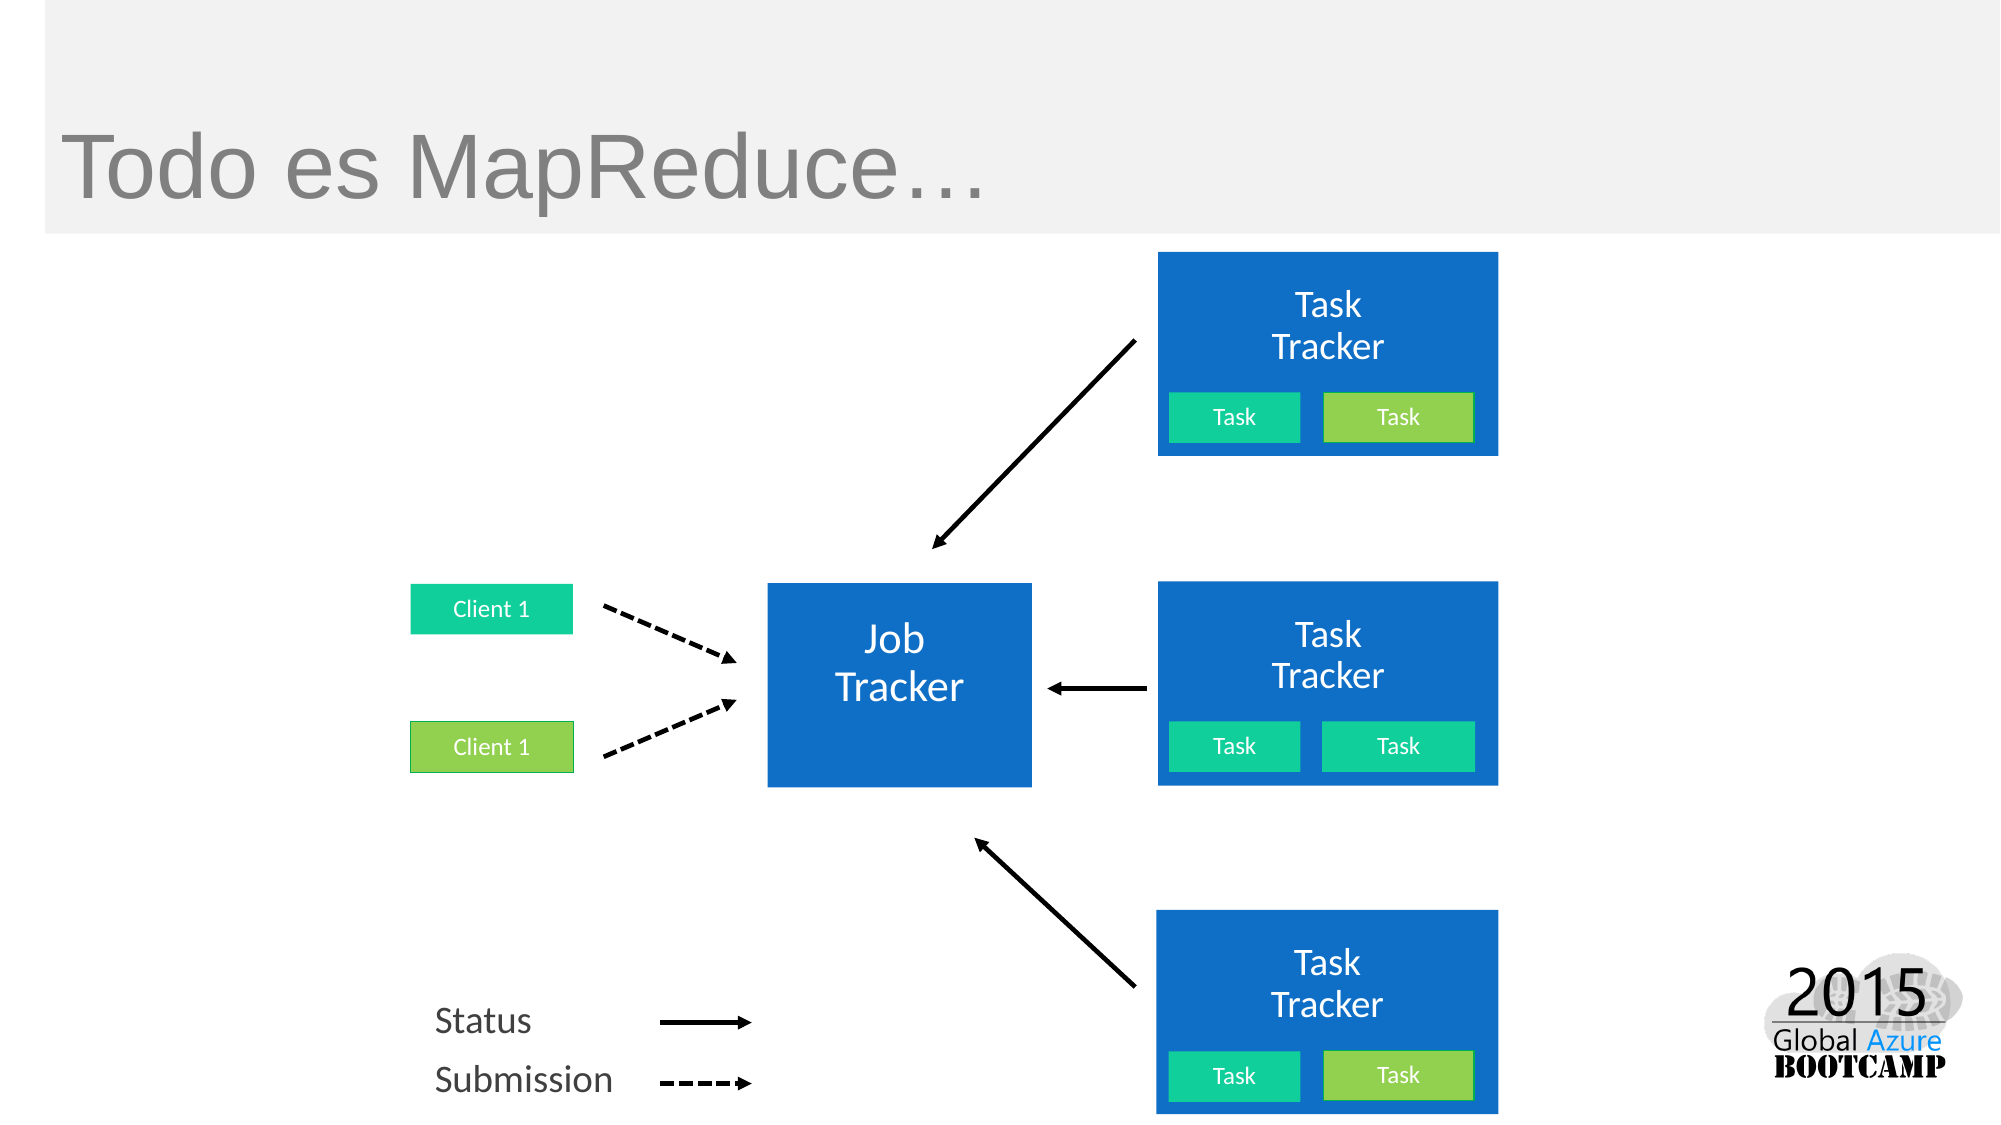

# Todo es MapReduce…
Task
Tracker
Task
Task
Task
Tracker
Job
Tracker
Client 1
Task
Task
Client 1
Task
Tracker
Status
Submission
Task
Task